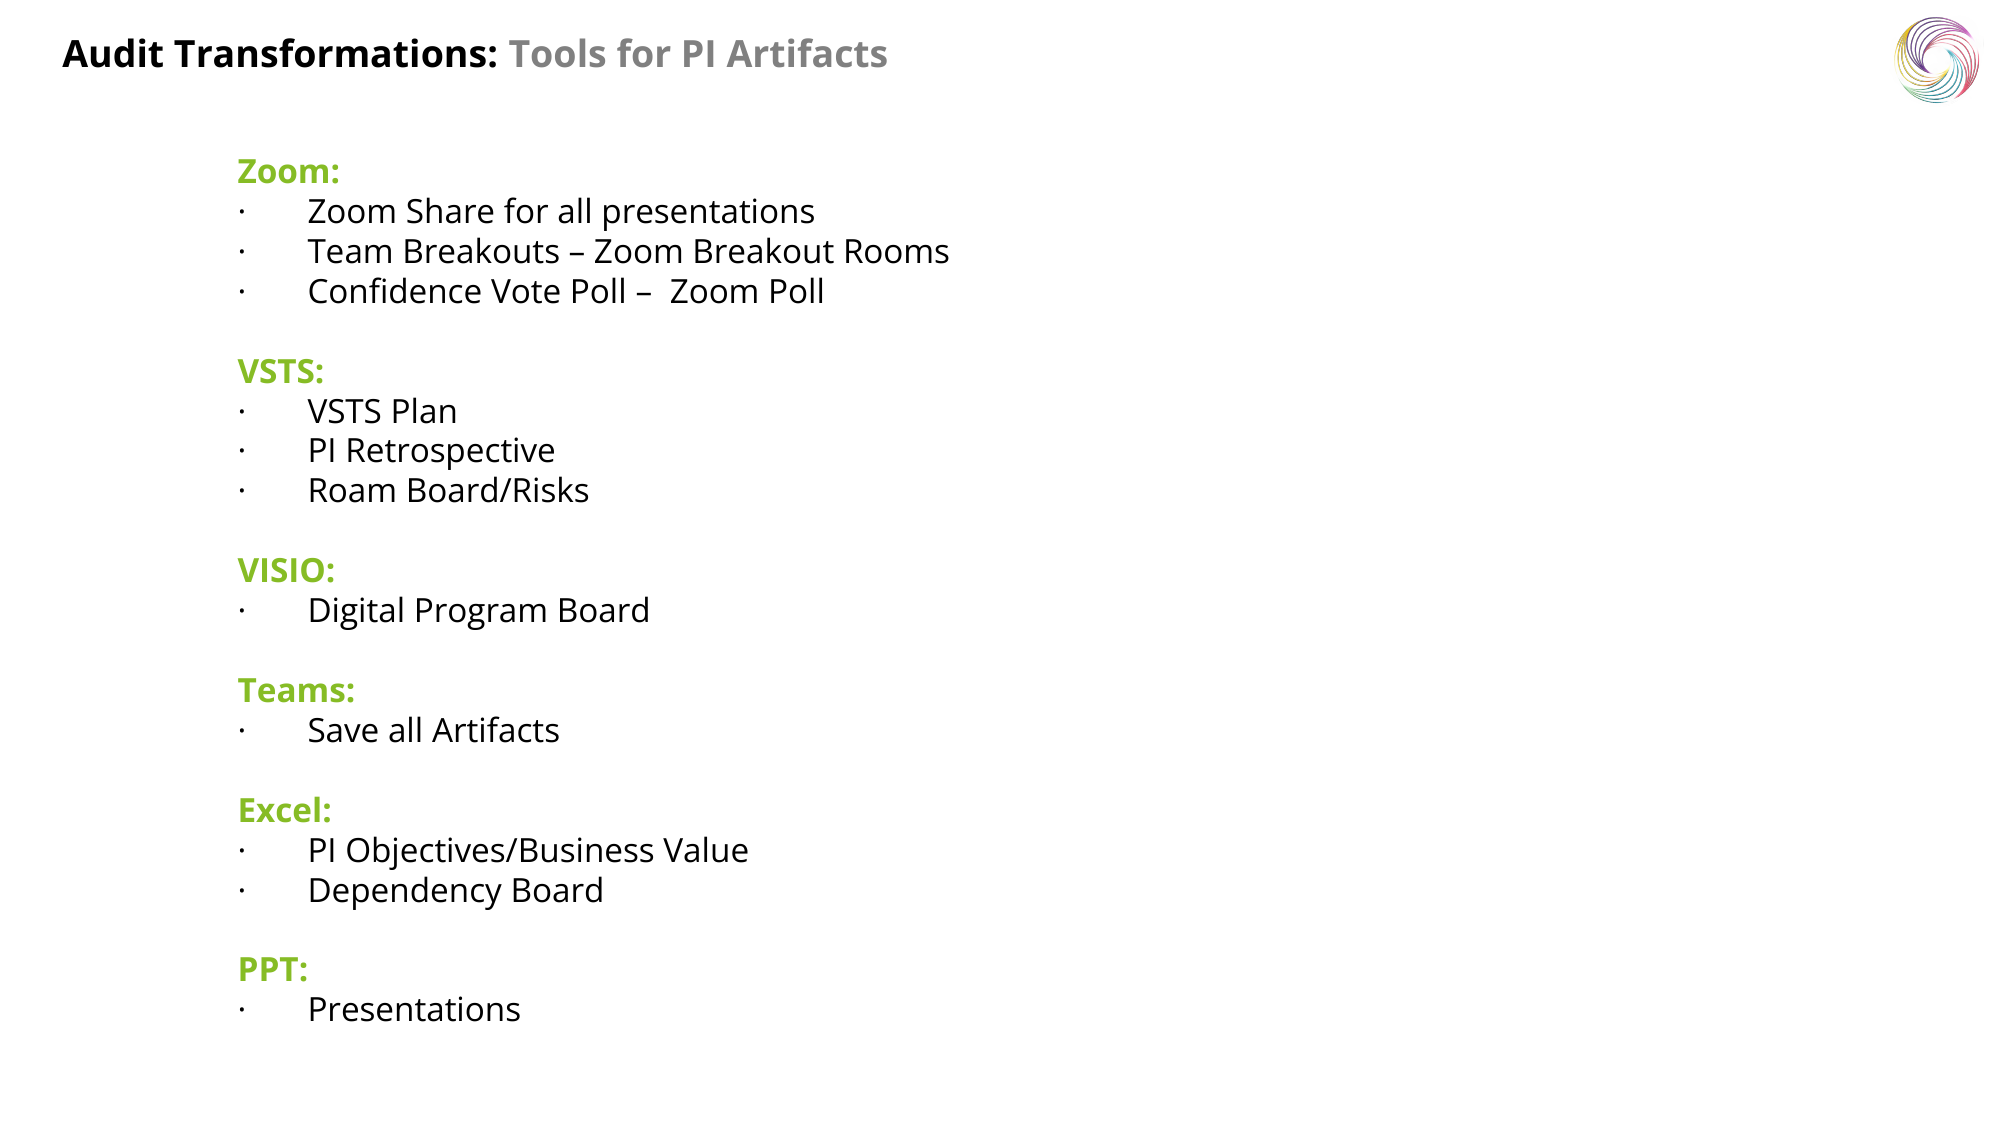

Audit Transformations: Tools for PI Artifacts
Zoom:
·       Zoom Share for all presentations
·       Team Breakouts – Zoom Breakout Rooms
·       Confidence Vote Poll –  Zoom Poll

VSTS:
·       VSTS Plan
·       PI Retrospective
·       Roam Board/Risks

VISIO:
·       Digital Program Board

Teams:
·       Save all Artifacts

Excel:
·       PI Objectives/Business Value
·       Dependency Board

PPT:
·       Presentations